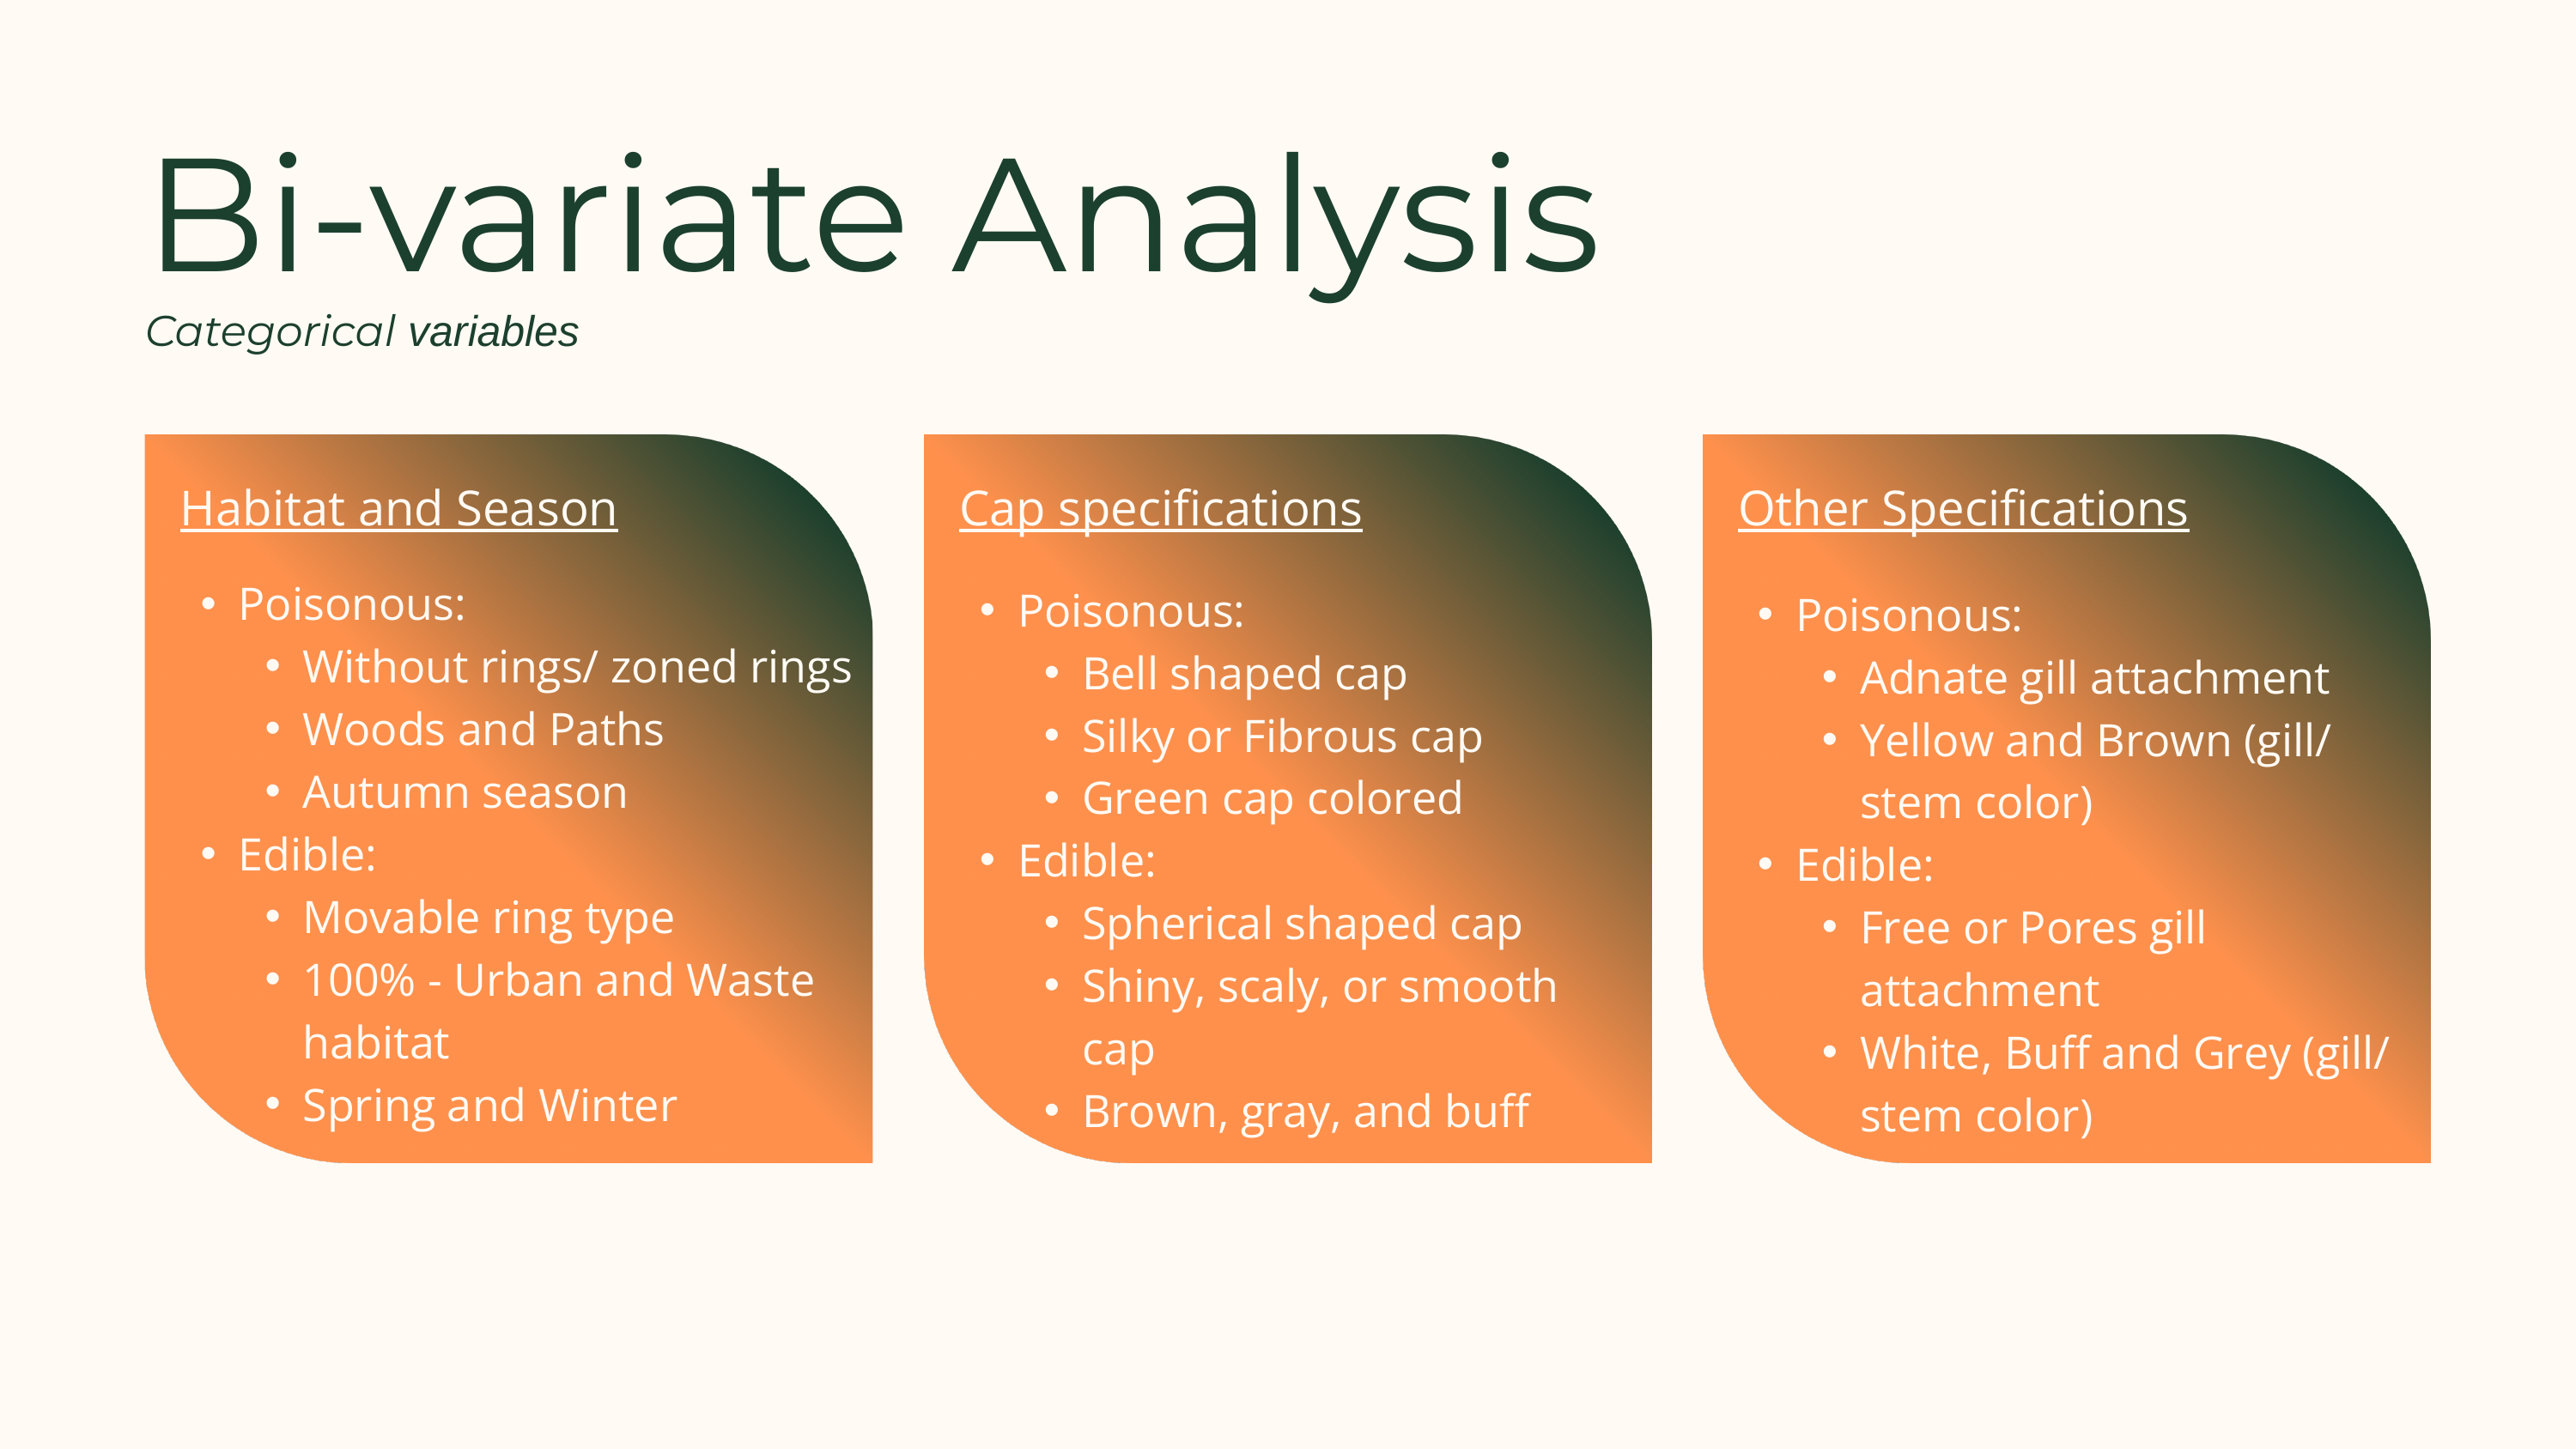

Bi-variate Analysis
Categorical variables

Habitat and Season
Poisonous:
Without rings/ zoned rings
Woods and Paths
Autumn season
Edible:
Movable ring type
100% - Urban and Waste habitat
Spring and Winter

Cap specifications
Poisonous:
Bell shaped cap
Silky or Fibrous cap
Green cap colored
Edible:
Spherical shaped cap
Shiny, scaly, or smooth cap
Brown, gray, and buff

Other Specifications
Poisonous:
Adnate gill attachment
Yellow and Brown (gill/ stem color)
Edible:
Free or Pores gill attachment
White, Buff and Grey (gill/ stem color)